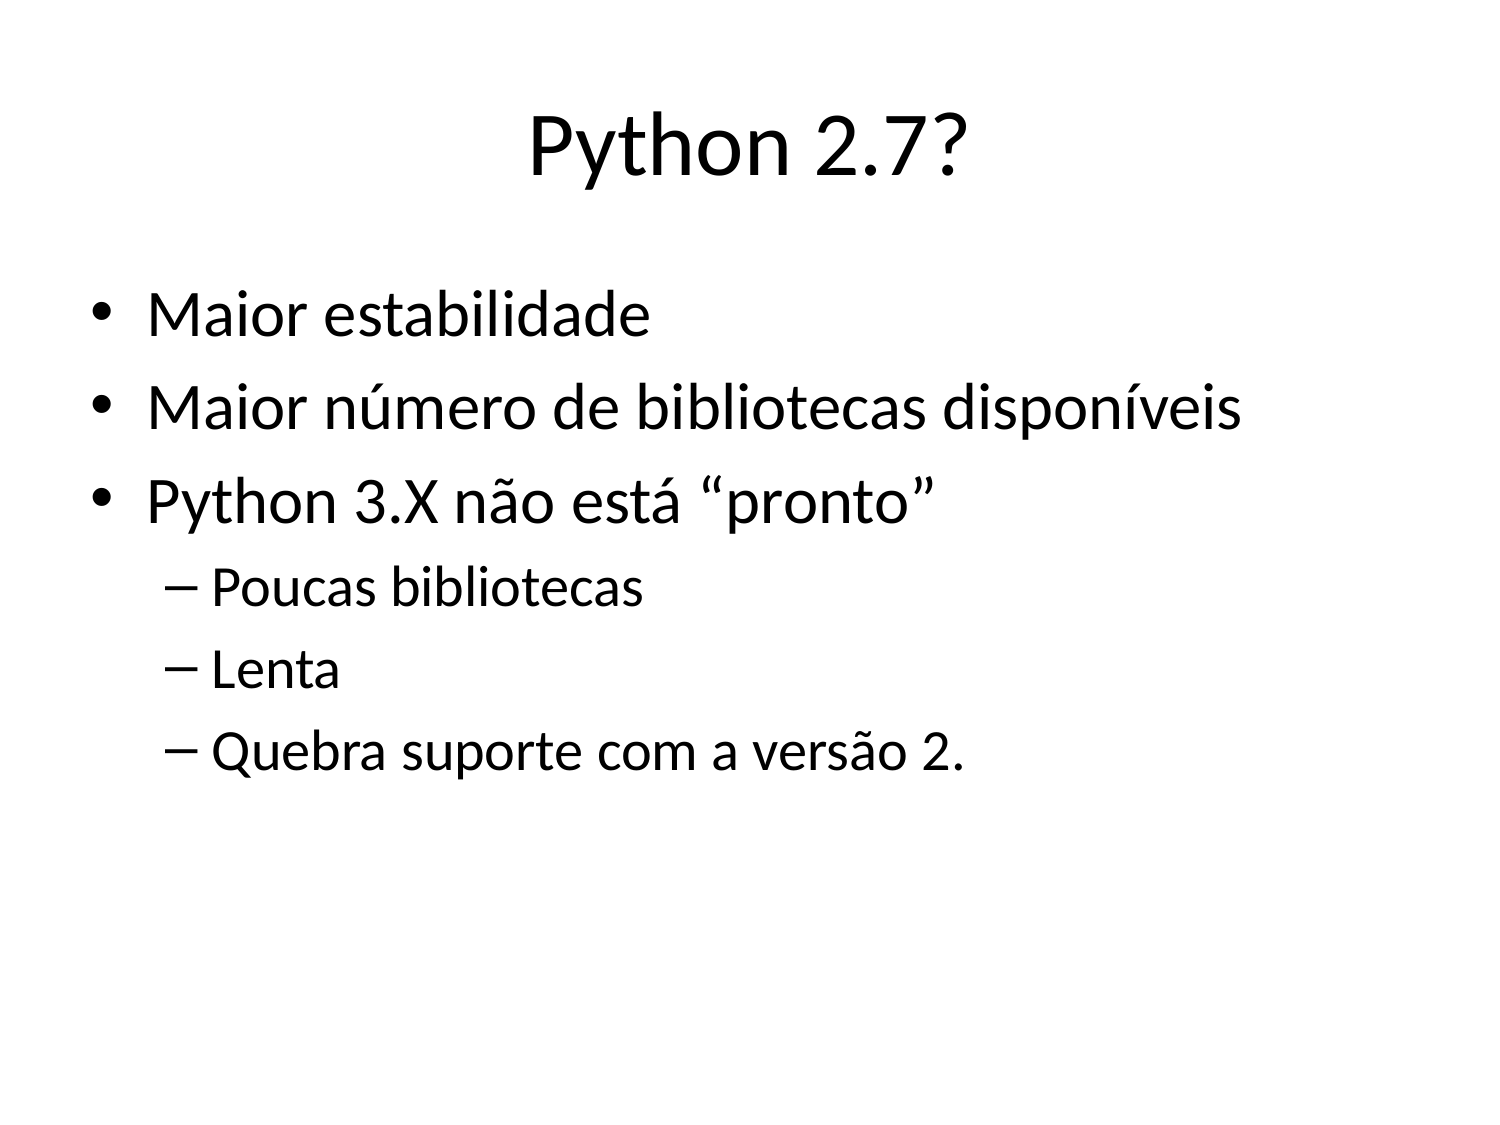

# Python 2.7?
Maior estabilidade
Maior número de bibliotecas disponíveis
Python 3.X não está “pronto”
Poucas bibliotecas
Lenta
Quebra suporte com a versão 2.